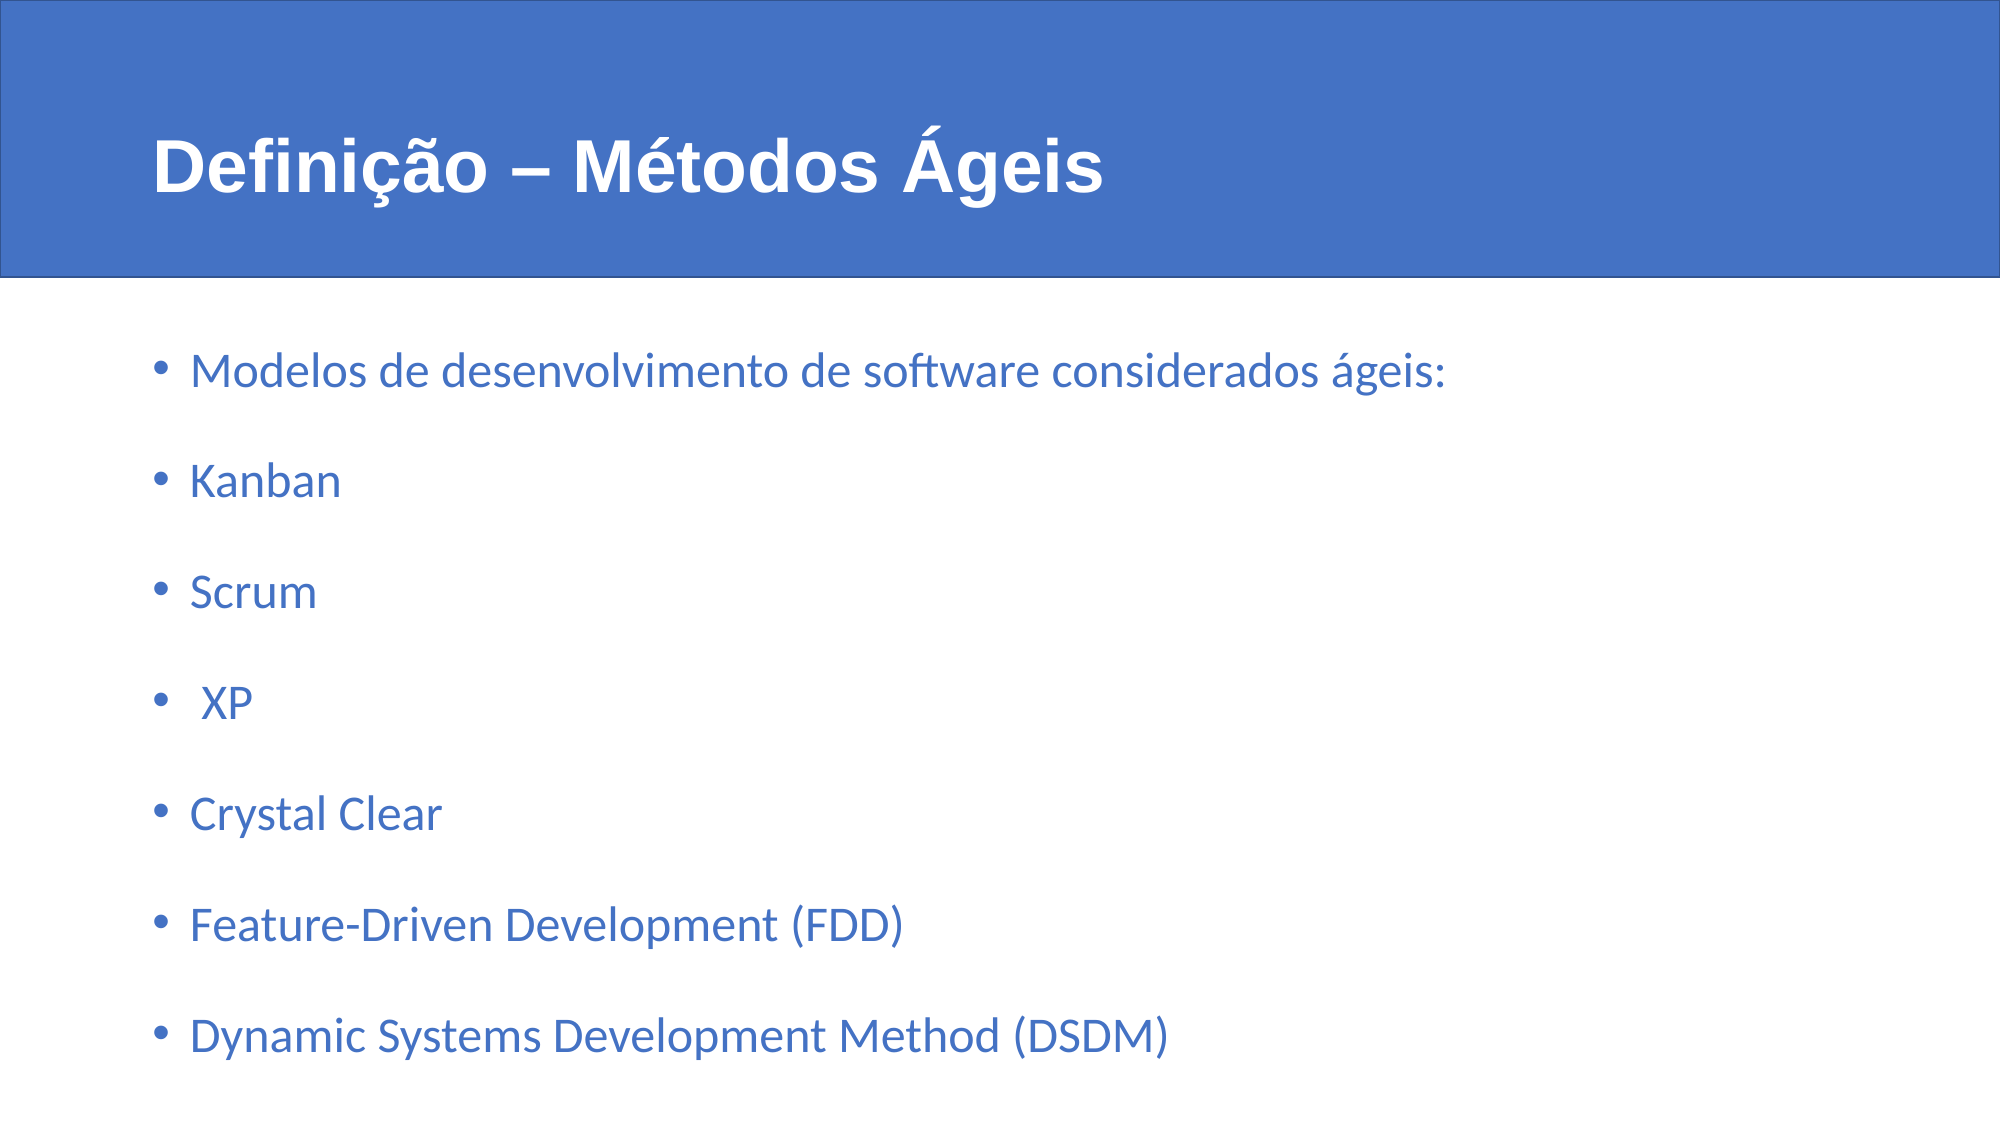

# Definição – Métodos Ágeis
Modelos de desenvolvimento de software considerados ágeis:
Kanban
Scrum
 XP
Crystal Clear
Feature-Driven Development (FDD)
Dynamic Systems Development Method (DSDM)